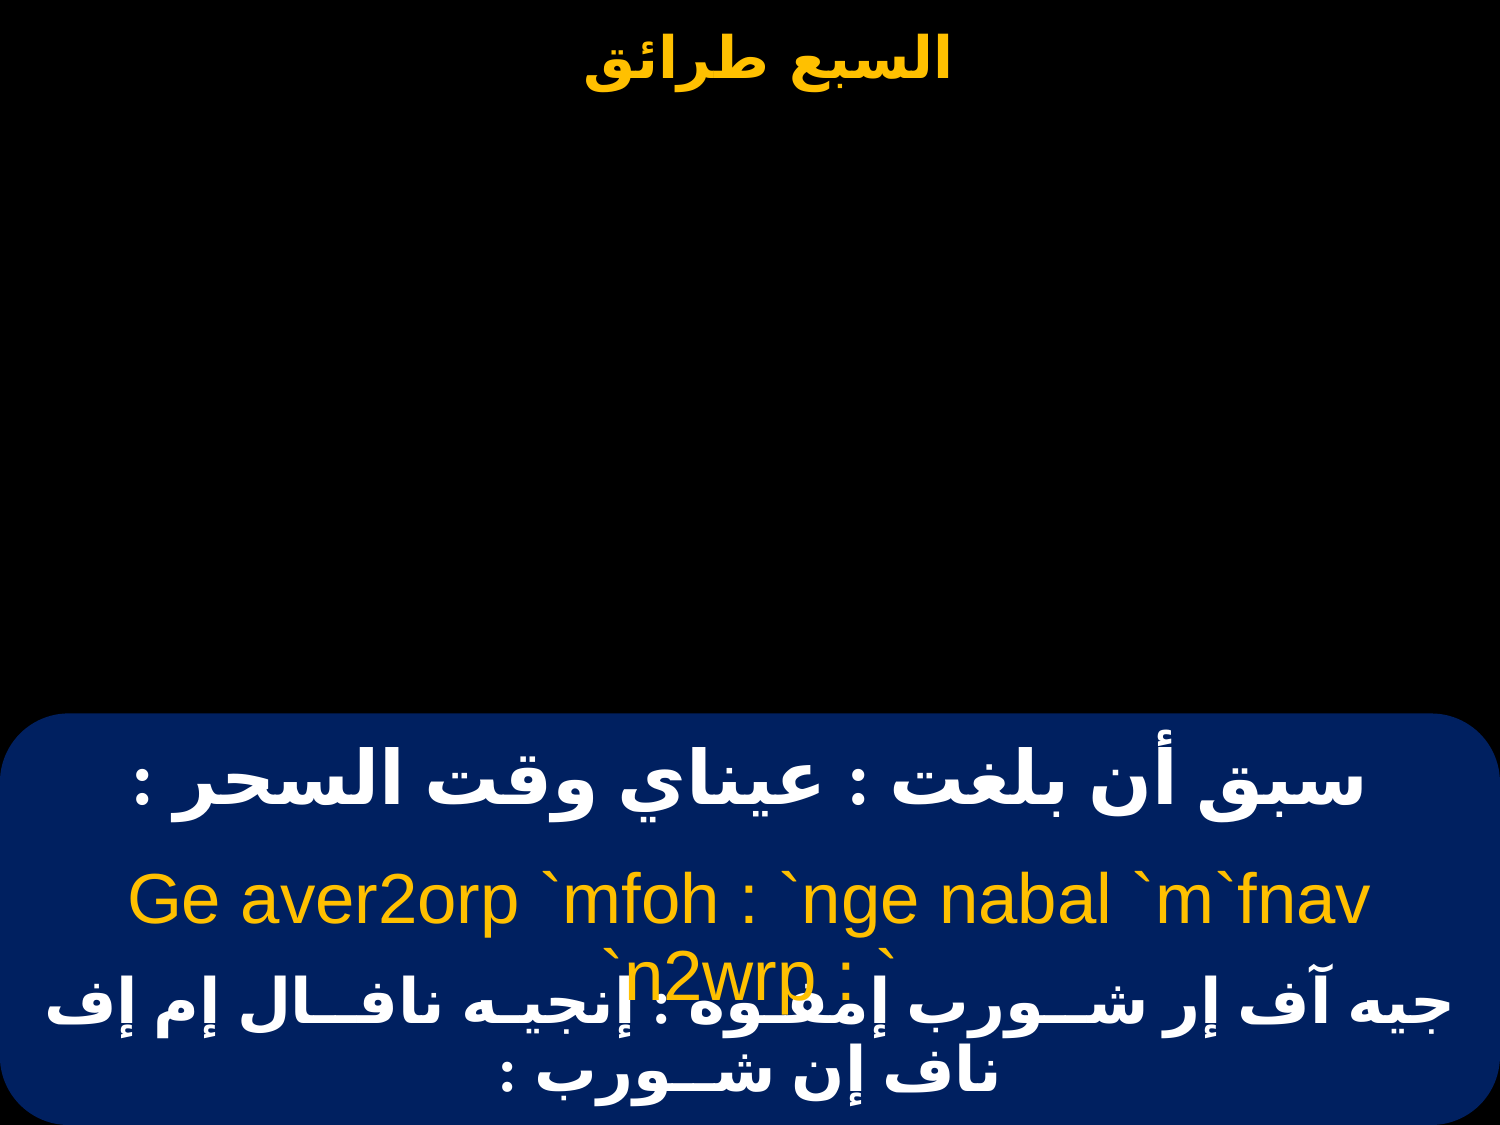

# سبق أن بلغت : عيناي وقت السحر :
Ge aver2orp `mfoh : `nge nabal `m`fnav `n2wrp : `
جيه آف إر شــورب إمفـوه : إنجيـه نافــال إم إف ناف إن شــورب :